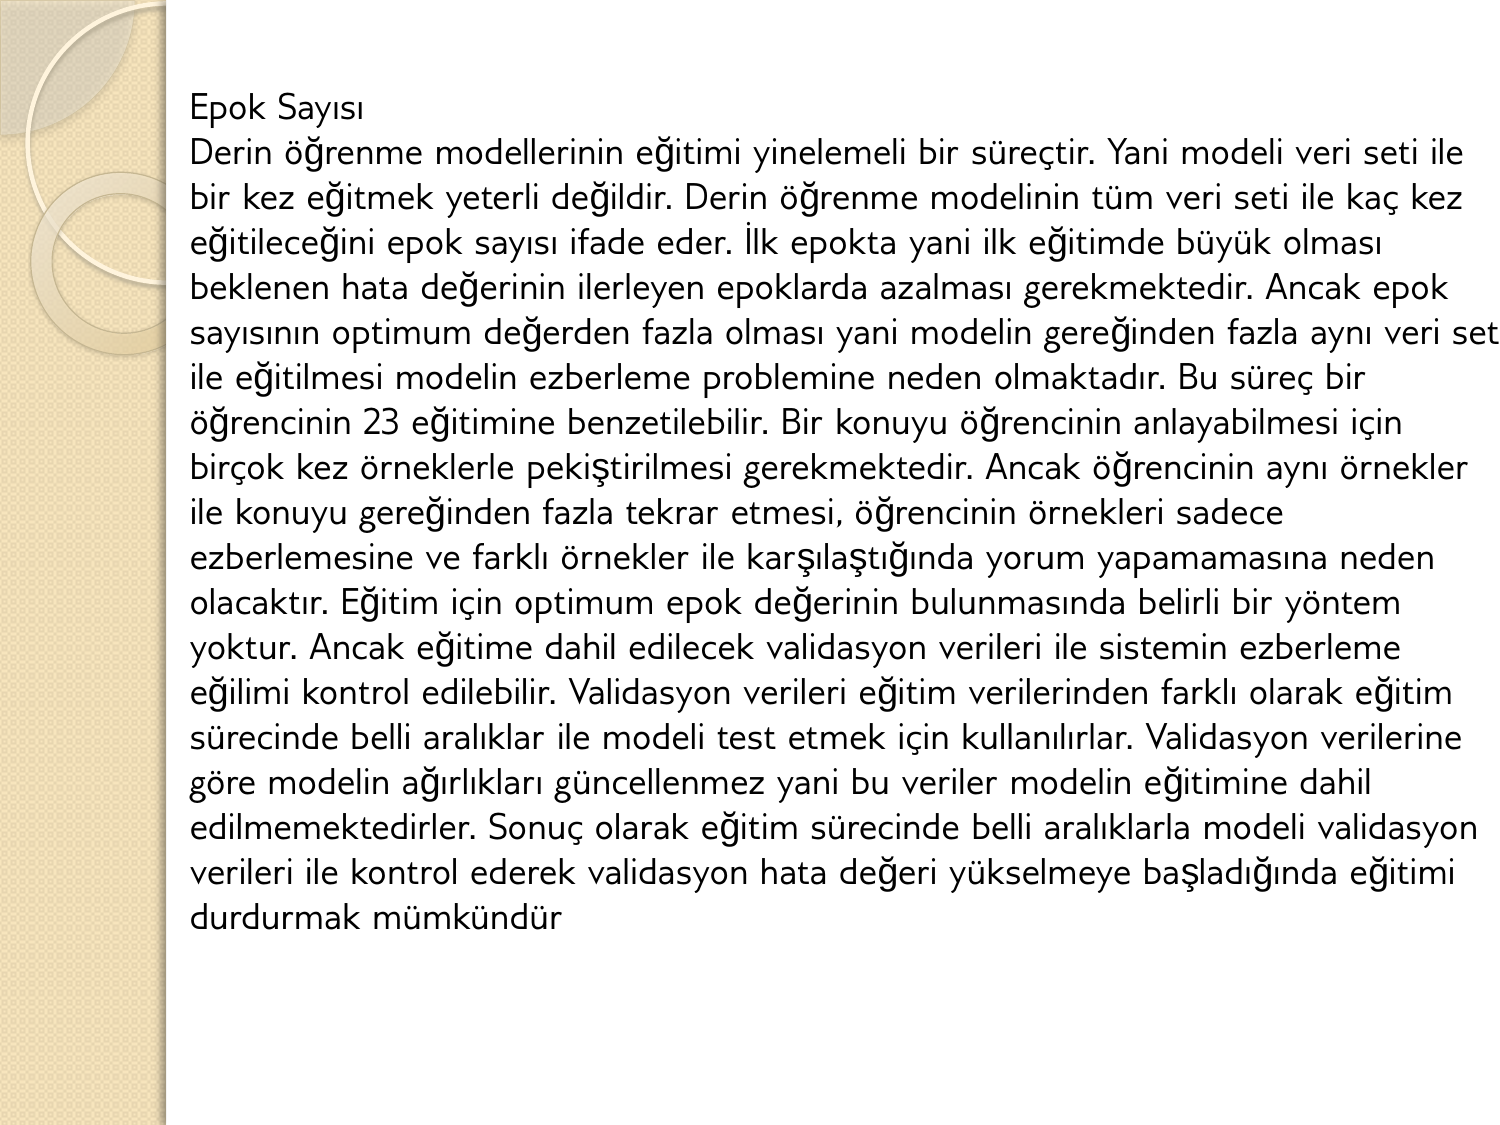

Epok Sayısı
Derin öğrenme modellerinin eğitimi yinelemeli bir süreçtir. Yani modeli veri seti ile bir kez eğitmek yeterli değildir. Derin öğrenme modelinin tüm veri seti ile kaç kez eğitileceğini epok sayısı ifade eder. İlk epokta yani ilk eğitimde büyük olması beklenen hata değerinin ilerleyen epoklarda azalması gerekmektedir. Ancak epok sayısının optimum değerden fazla olması yani modelin gereğinden fazla aynı veri seti ile eğitilmesi modelin ezberleme problemine neden olmaktadır. Bu süreç bir öğrencinin 23 eğitimine benzetilebilir. Bir konuyu öğrencinin anlayabilmesi için birçok kez örneklerle pekiştirilmesi gerekmektedir. Ancak öğrencinin aynı örnekler ile konuyu gereğinden fazla tekrar etmesi, öğrencinin örnekleri sadece ezberlemesine ve farklı örnekler ile karşılaştığında yorum yapamamasına neden olacaktır. Eğitim için optimum epok değerinin bulunmasında belirli bir yöntem yoktur. Ancak eğitime dahil edilecek validasyon verileri ile sistemin ezberleme eğilimi kontrol edilebilir. Validasyon verileri eğitim verilerinden farklı olarak eğitim sürecinde belli aralıklar ile modeli test etmek için kullanılırlar. Validasyon verilerine göre modelin ağırlıkları güncellenmez yani bu veriler modelin eğitimine dahil edilmemektedirler. Sonuç olarak eğitim sürecinde belli aralıklarla modeli validasyon verileri ile kontrol ederek validasyon hata değeri yükselmeye başladığında eğitimi durdurmak mümkündür